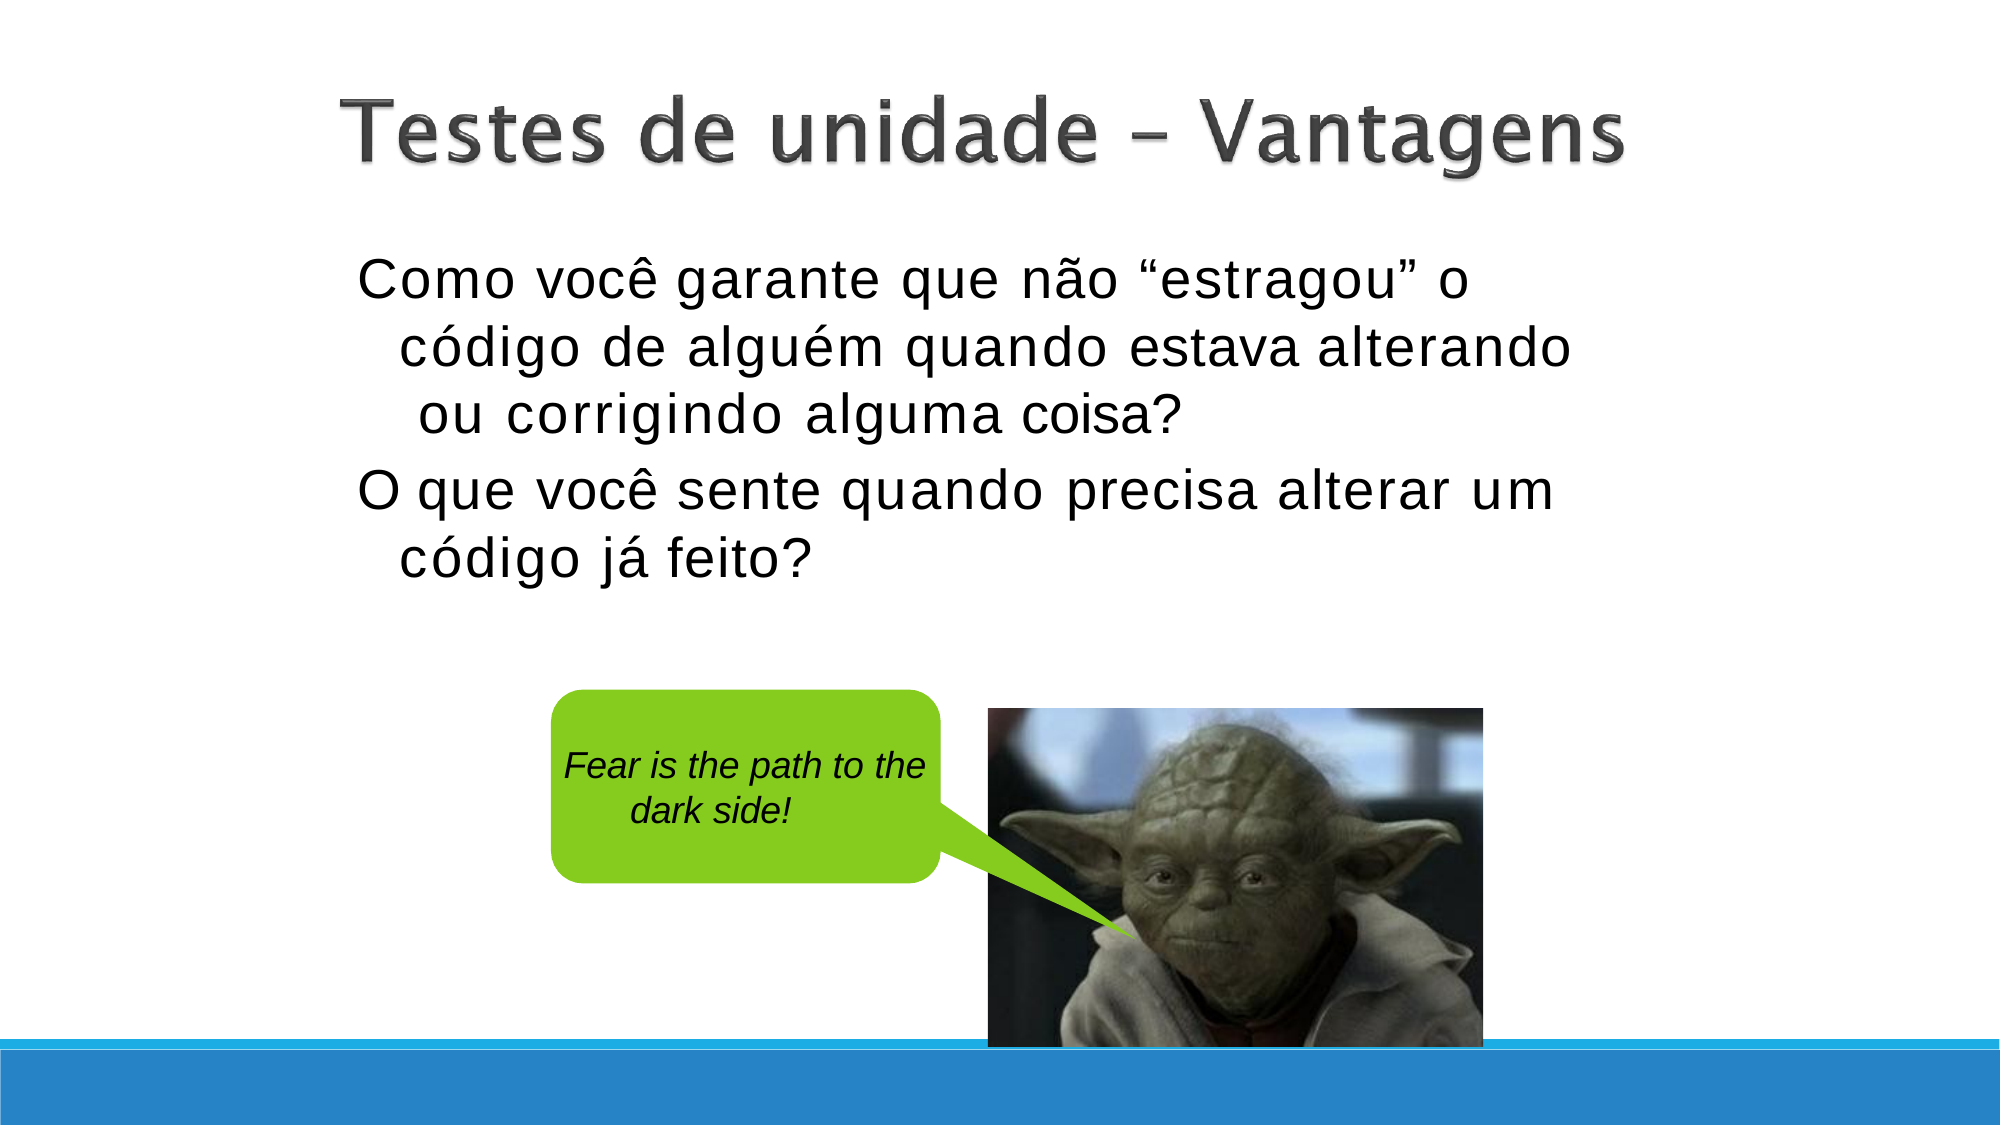

Como você garante que não “estragou” o  código de alguém quando estava alterando  ou corrigindo alguma coisa?
O que você sente quando precisa alterar um  código já feito?

Fear is the path to the  dark side!